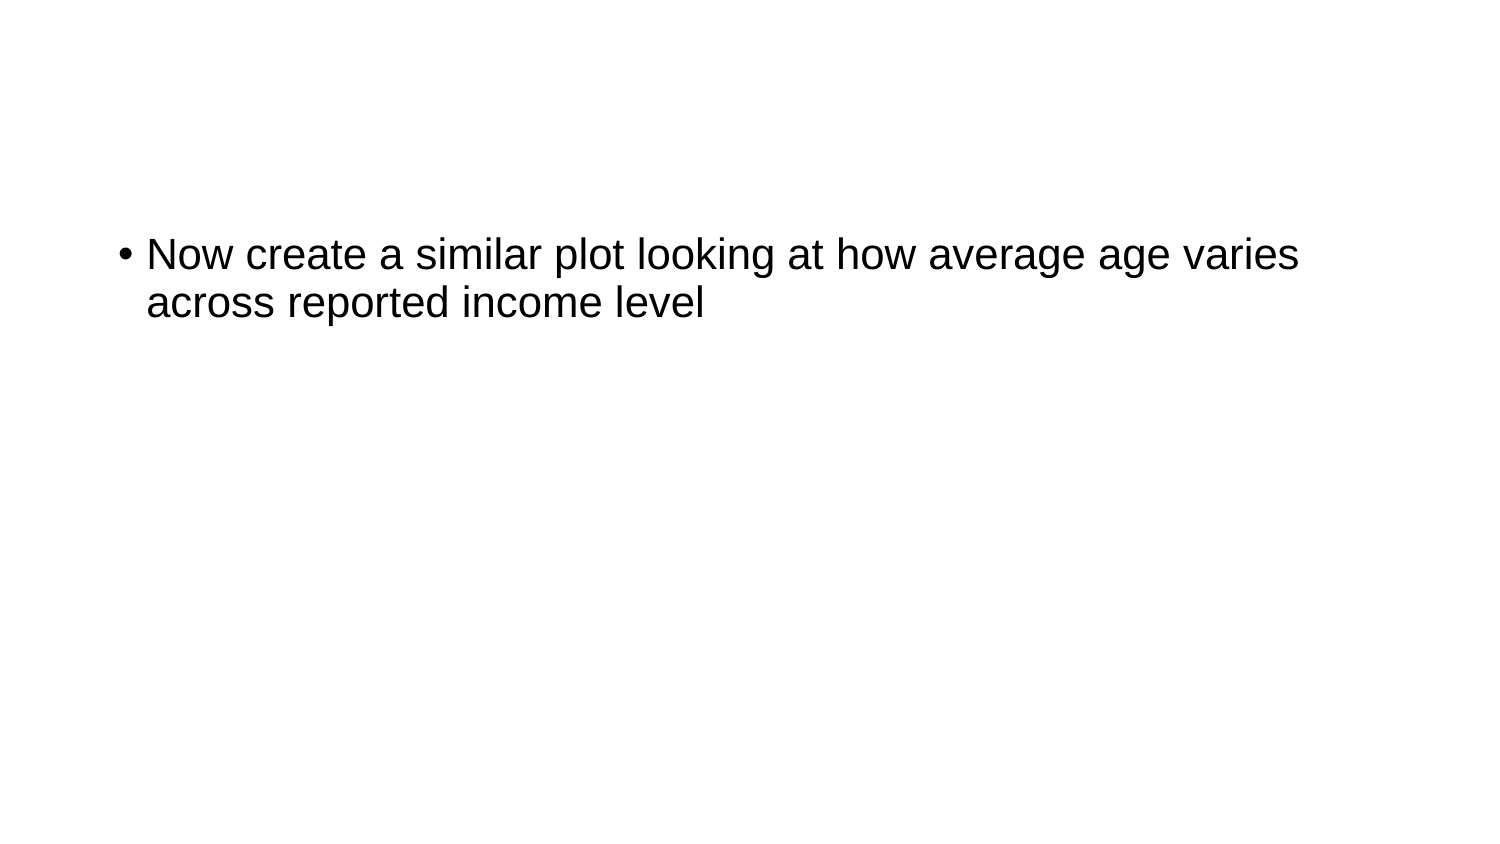

#
Now create a similar plot looking at how average age varies across reported income level